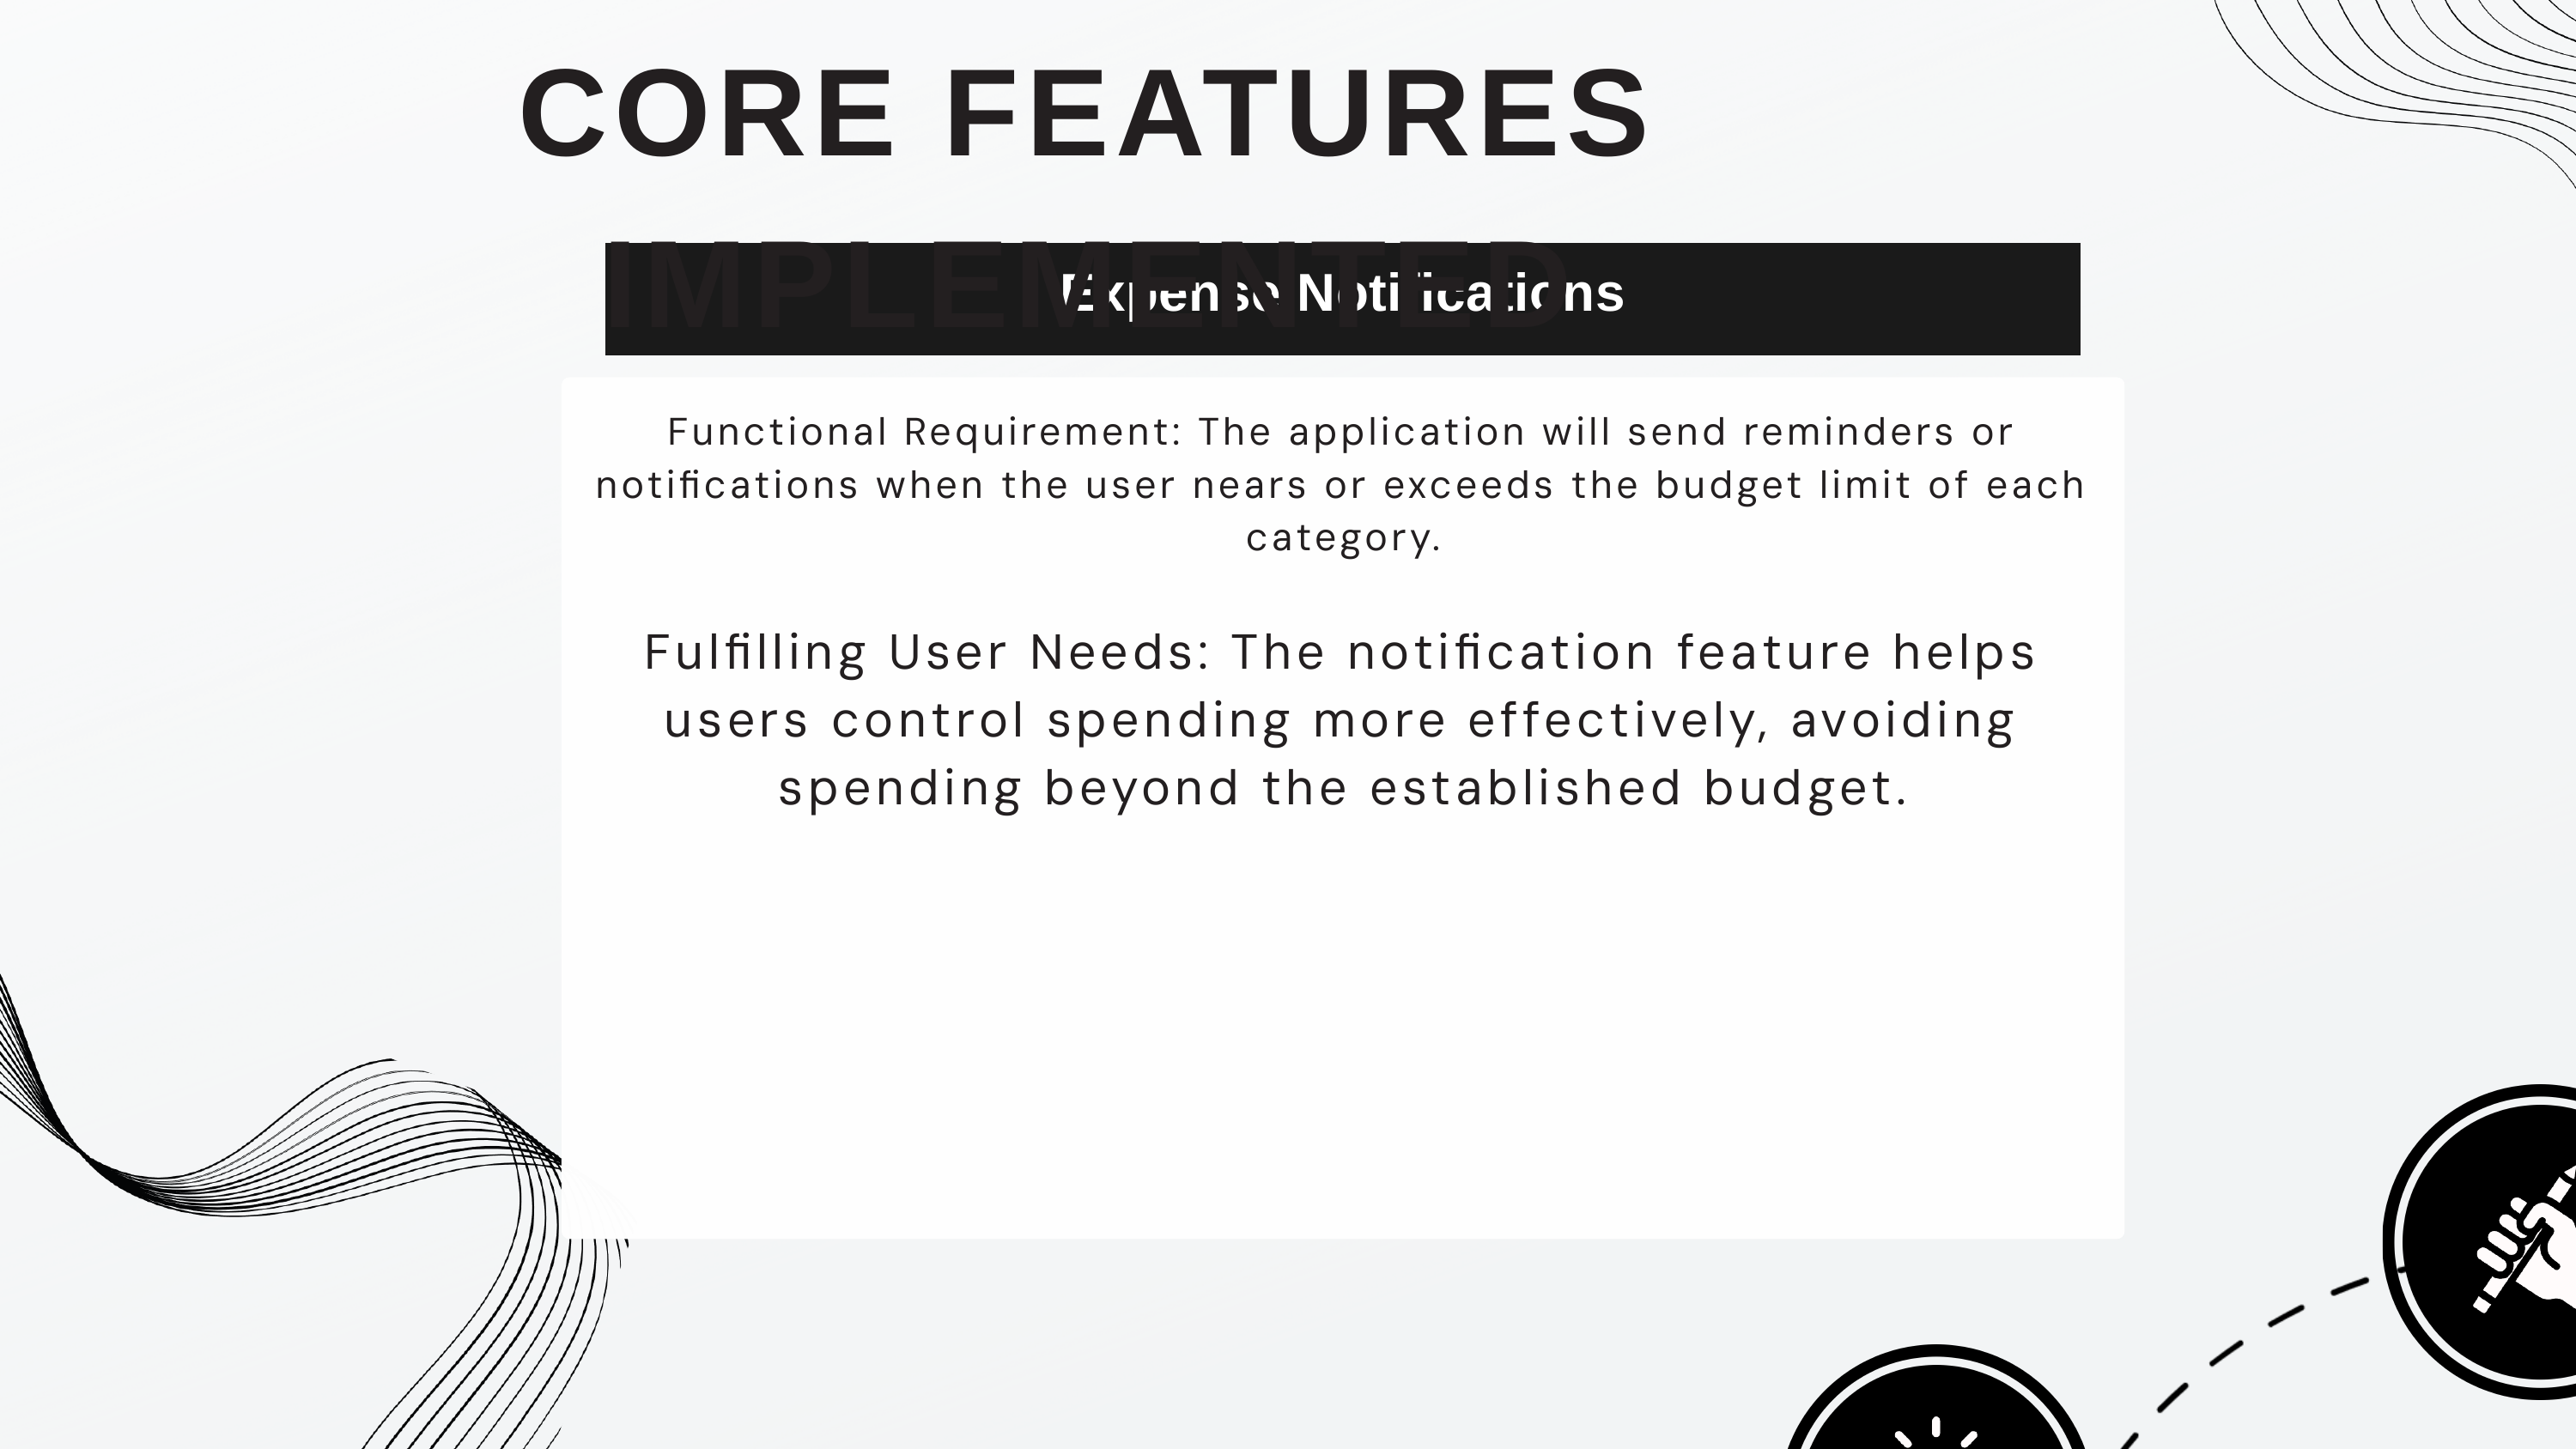

CORE FEATURES IMPLEMENTED

Expense Notifications

Functional Requirement: The application will send reminders or notifications when the user nears or exceeds the budget limit of each category.

Fulfilling User Needs: The notification feature helps users control spending more effectively, avoiding spending beyond the established budget.